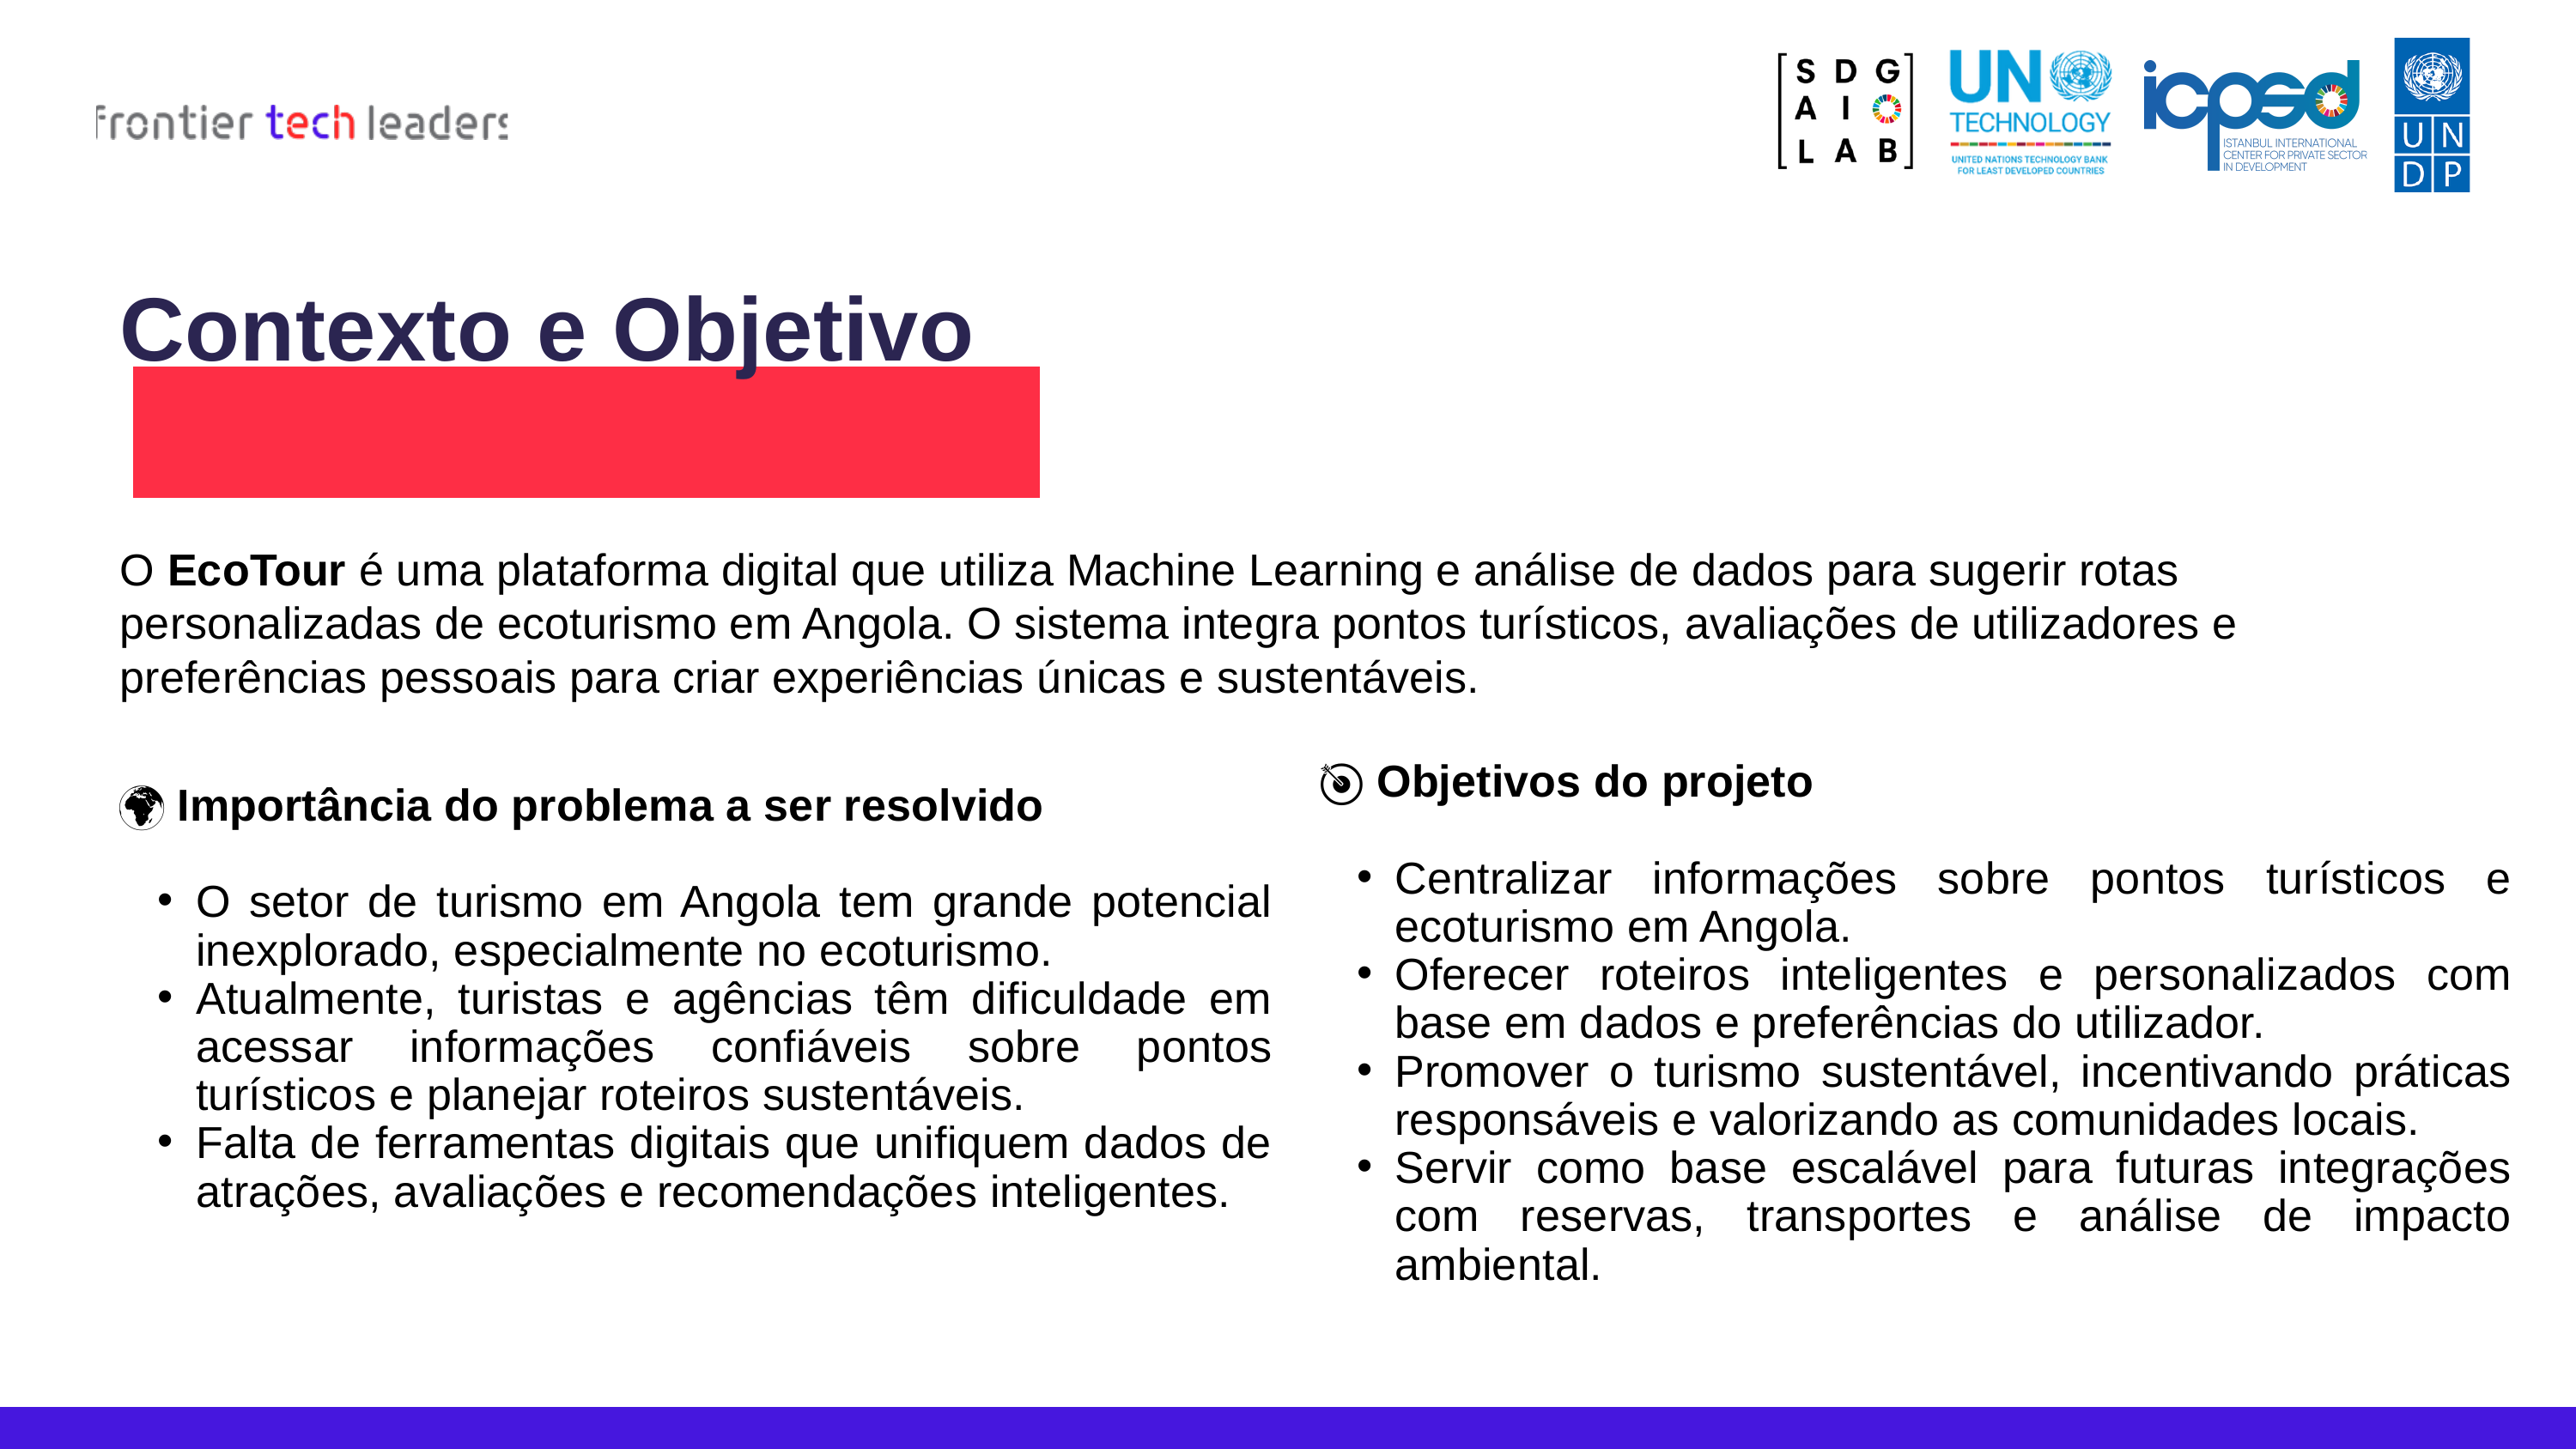

Contexto e Objetivo

O EcoTour é uma plataforma digital que utiliza Machine Learning e análise de dados para sugerir rotas personalizadas de ecoturismo em Angola. O sistema integra pontos turísticos, avaliações de utilizadores e preferências pessoais para criar experiências únicas e sustentáveis.

🎯 Objetivos do projeto

Centralizar informações sobre pontos turísticos e ecoturismo em Angola.
Oferecer roteiros inteligentes e personalizados com base em dados e preferências do utilizador.
Promover o turismo sustentável, incentivando práticas responsáveis e valorizando as comunidades locais.
Servir como base escalável para futuras integrações com reservas, transportes e análise de impacto ambiental.

🌍 Importância do problema a ser resolvido

O setor de turismo em Angola tem grande potencial inexplorado, especialmente no ecoturismo.
Atualmente, turistas e agências têm dificuldade em acessar informações confiáveis sobre pontos turísticos e planejar roteiros sustentáveis.
Falta de ferramentas digitais que unifiquem dados de atrações, avaliações e recomendações inteligentes.